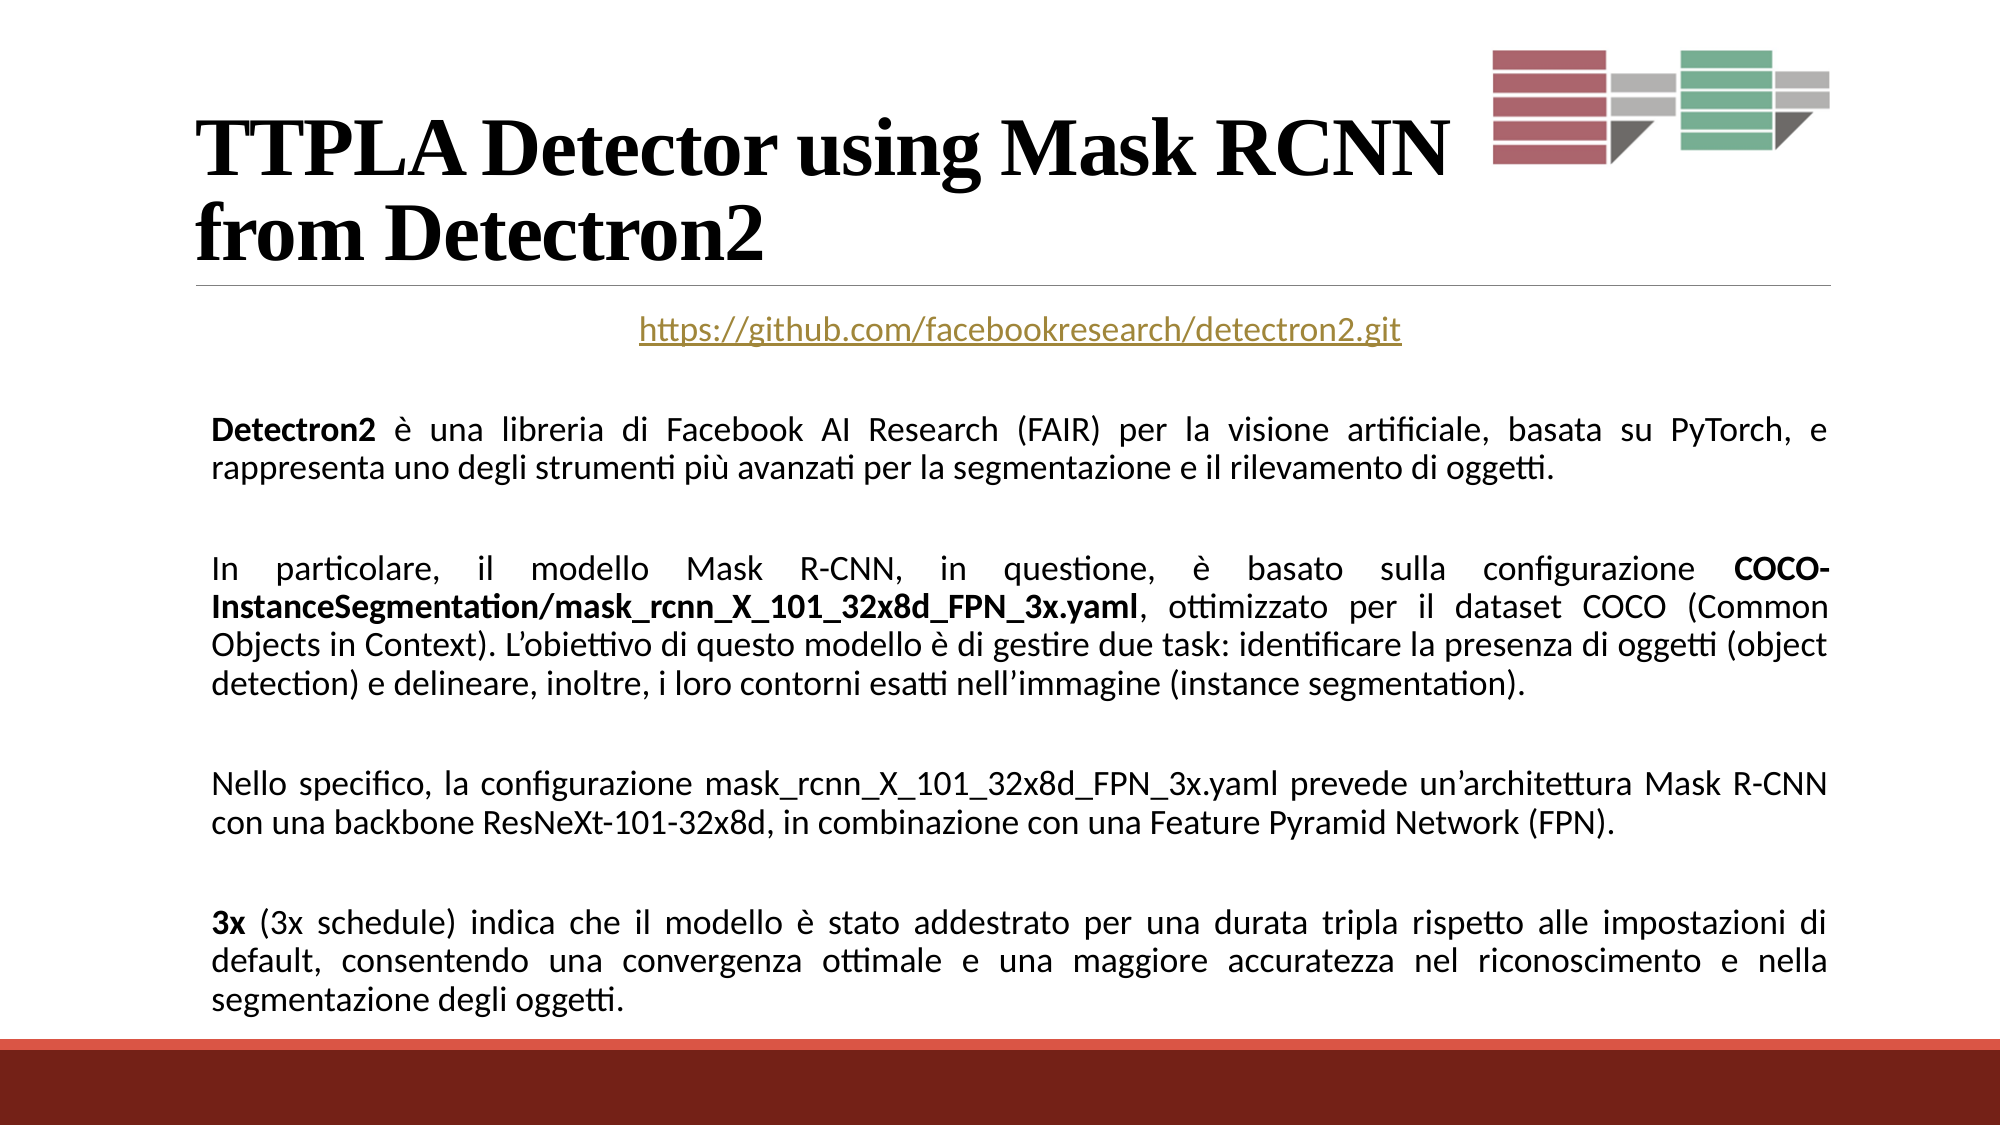

# TTPLA Detector using Mask RCNN from Detectron2
https://github.com/facebookresearch/detectron2.git

Detectron2 è una libreria di Facebook AI Research (FAIR) per la visione artificiale, basata su PyTorch, e rappresenta uno degli strumenti più avanzati per la segmentazione e il rilevamento di oggetti.

In particolare, il modello Mask R-CNN, in questione, è basato sulla configurazione COCO-InstanceSegmentation/mask_rcnn_X_101_32x8d_FPN_3x.yaml, ottimizzato per il dataset COCO (Common Objects in Context). L’obiettivo di questo modello è di gestire due task: identificare la presenza di oggetti (object detection) e delineare, inoltre, i loro contorni esatti nell’immagine (instance segmentation).

Nello specifico, la configurazione mask_rcnn_X_101_32x8d_FPN_3x.yaml prevede un’architettura Mask R-CNN con una backbone ResNeXt-101-32x8d, in combinazione con una Feature Pyramid Network (FPN).

3x (3x schedule) indica che il modello è stato addestrato per una durata tripla rispetto alle impostazioni di default, consentendo una convergenza ottimale e una maggiore accuratezza nel riconoscimento e nella segmentazione degli oggetti.